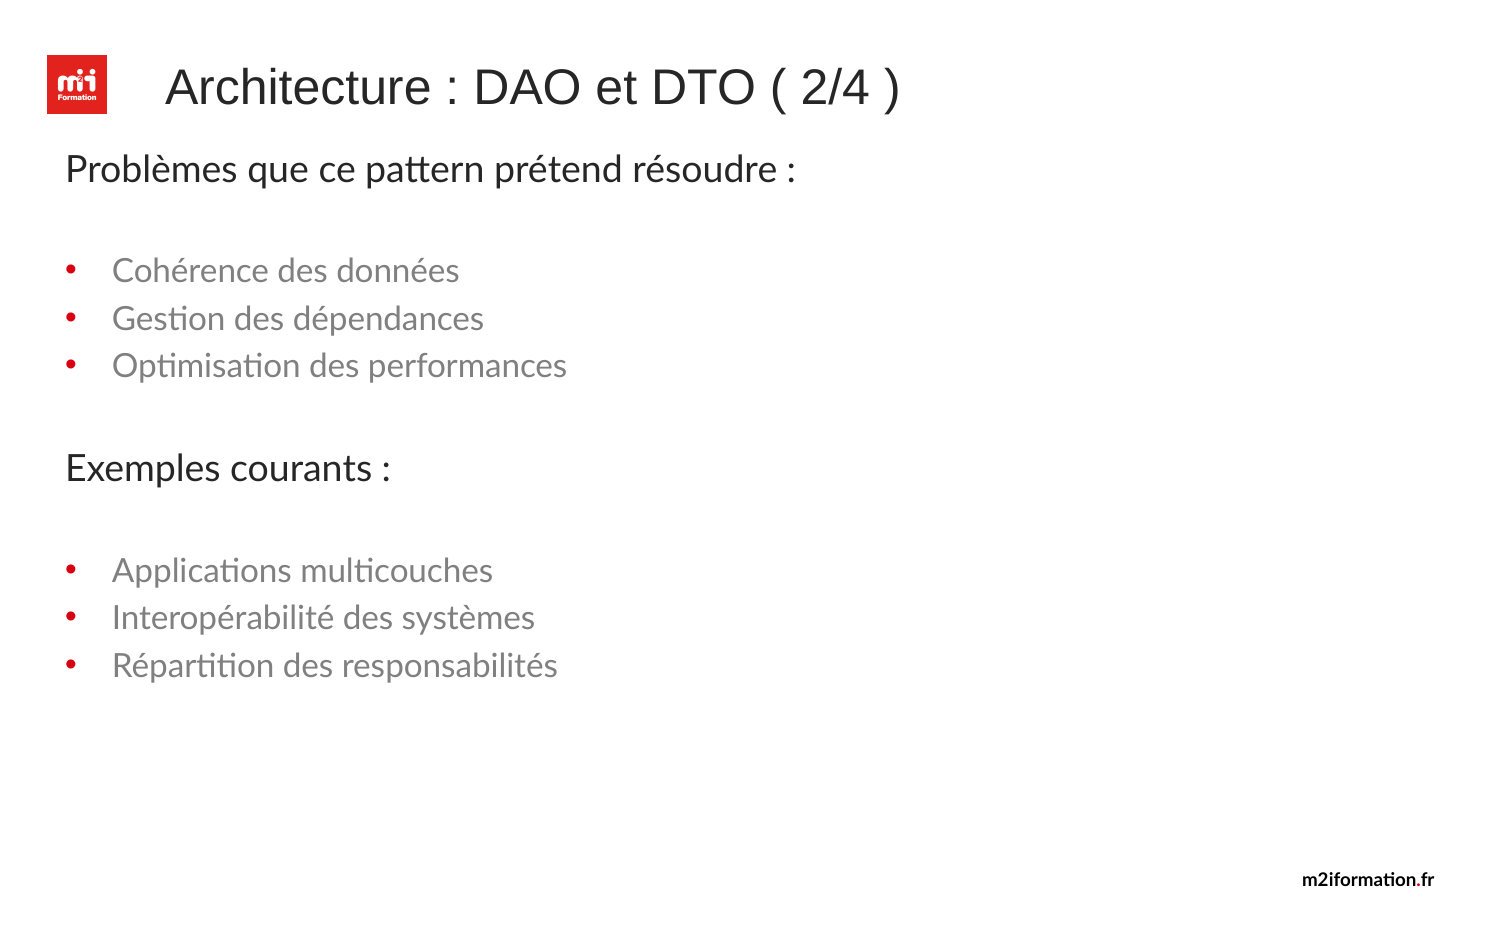

# Architecture : DAO et DTO ( 2/4 )
Problèmes que ce pattern prétend résoudre :

Cohérence des données
Gestion des dépendances
Optimisation des performances

Exemples courants :

Applications multicouches
Interopérabilité des systèmes
Répartition des responsabilités